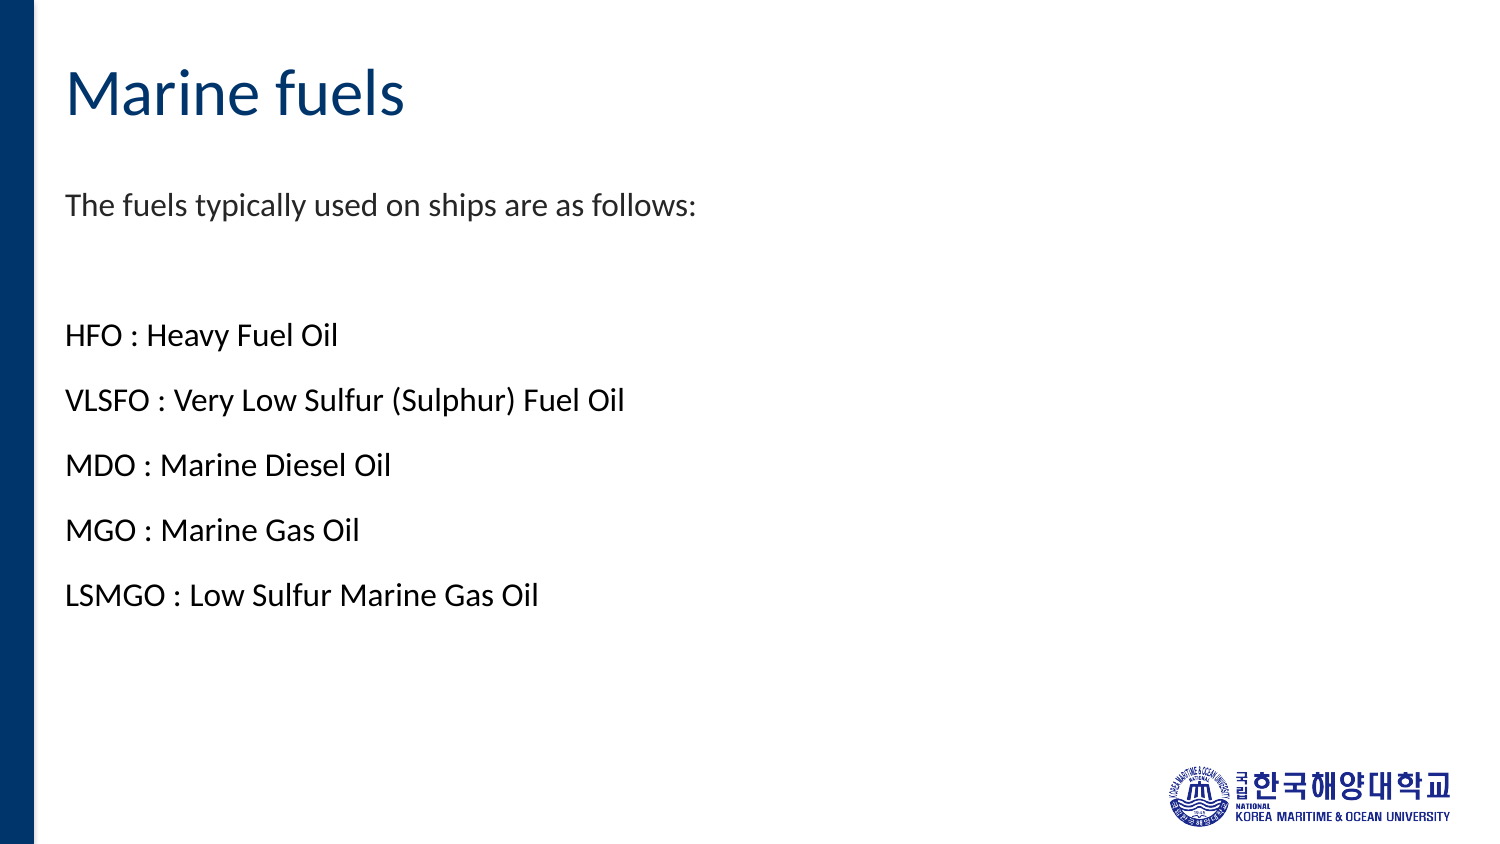

# Marine fuels
The fuels typically used on ships are as follows:

HFO : Heavy Fuel Oil
VLSFO : Very Low Sulfur (Sulphur) Fuel Oil
MDO : Marine Diesel Oil
MGO : Marine Gas Oil
LSMGO : Low Sulfur Marine Gas Oil